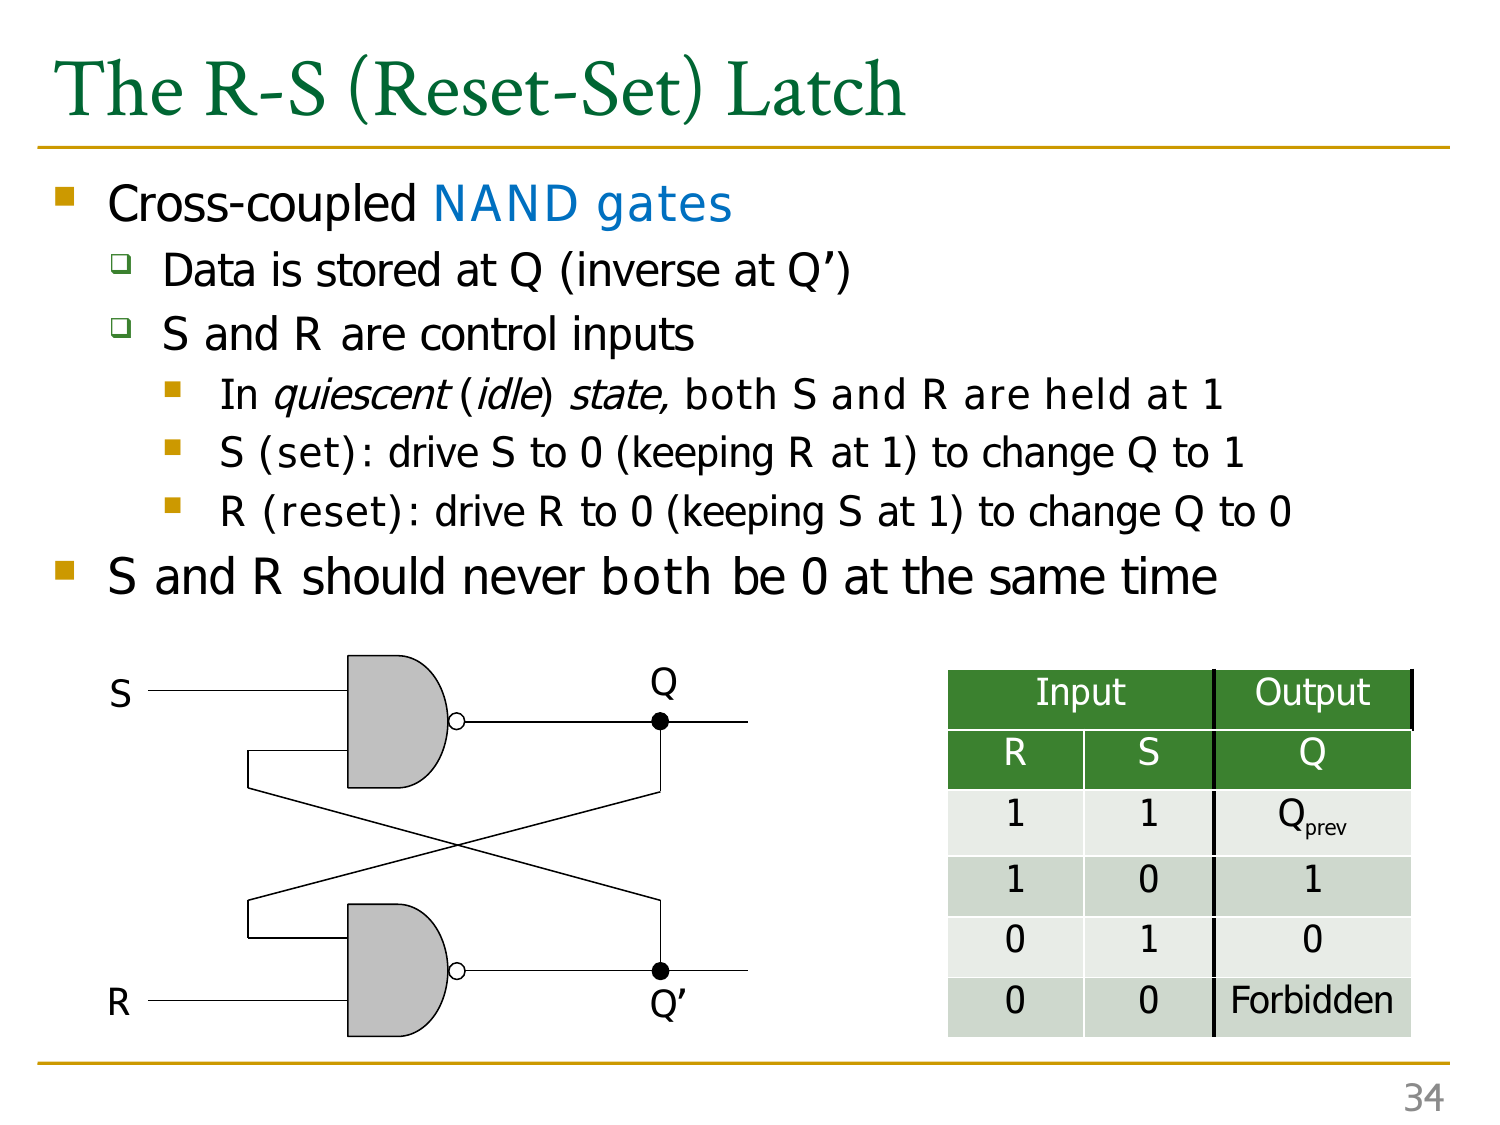

# The R-S (Reset-Set) Latch
Cross-coupled NAND gates
Data is stored at Q (inverse at Q’)
S and R are control inputs
In quiescent (idle) state, both S and R are held at 1
S (set): drive S to 0 (keeping R at 1) to change Q to 1
R (reset): drive R to 0 (keeping S at 1) to change Q to 0
S and R should never both be 0 at the same time

Q

S

R
Q’
| Input |  | Output |
| --- | --- | --- |
| R | S | Q |
| 1 | 1 | Qprev |
| 1 | 0 | 1 |
| 0 | 1 | 0 |
| 0 | 0 | Forbidden |
34